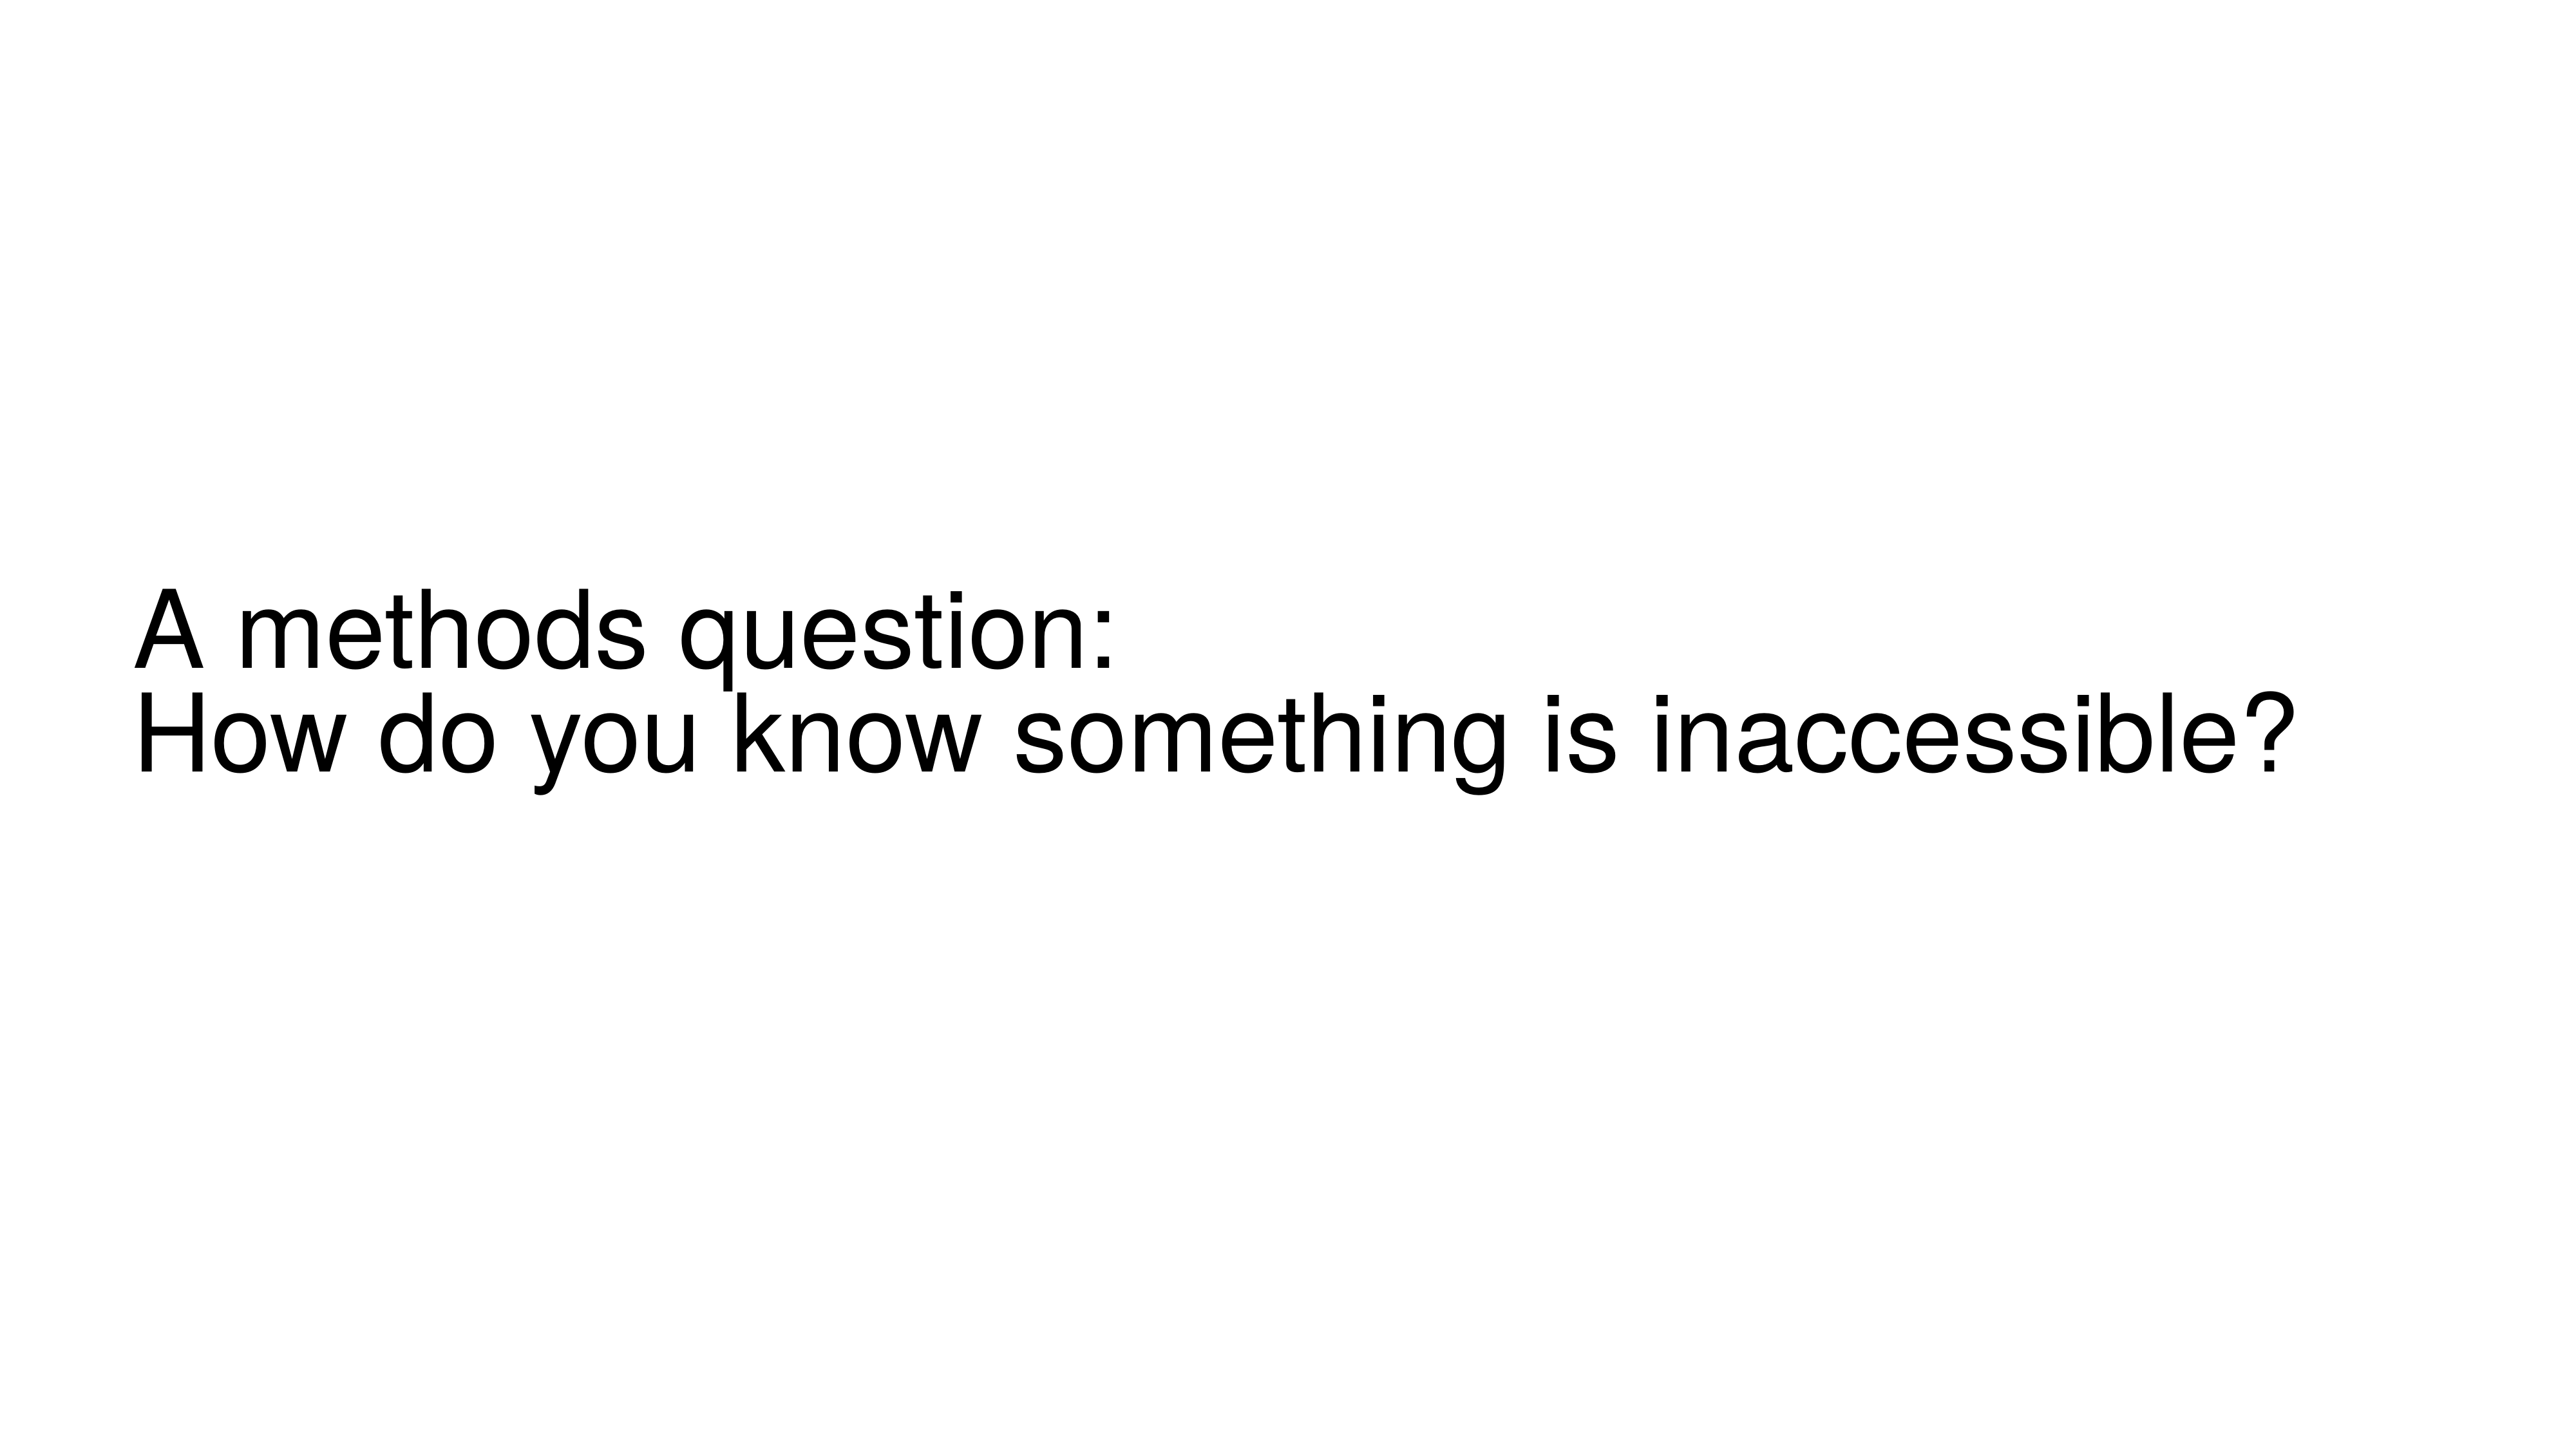

# A methods question: How do you know something is inaccessible?